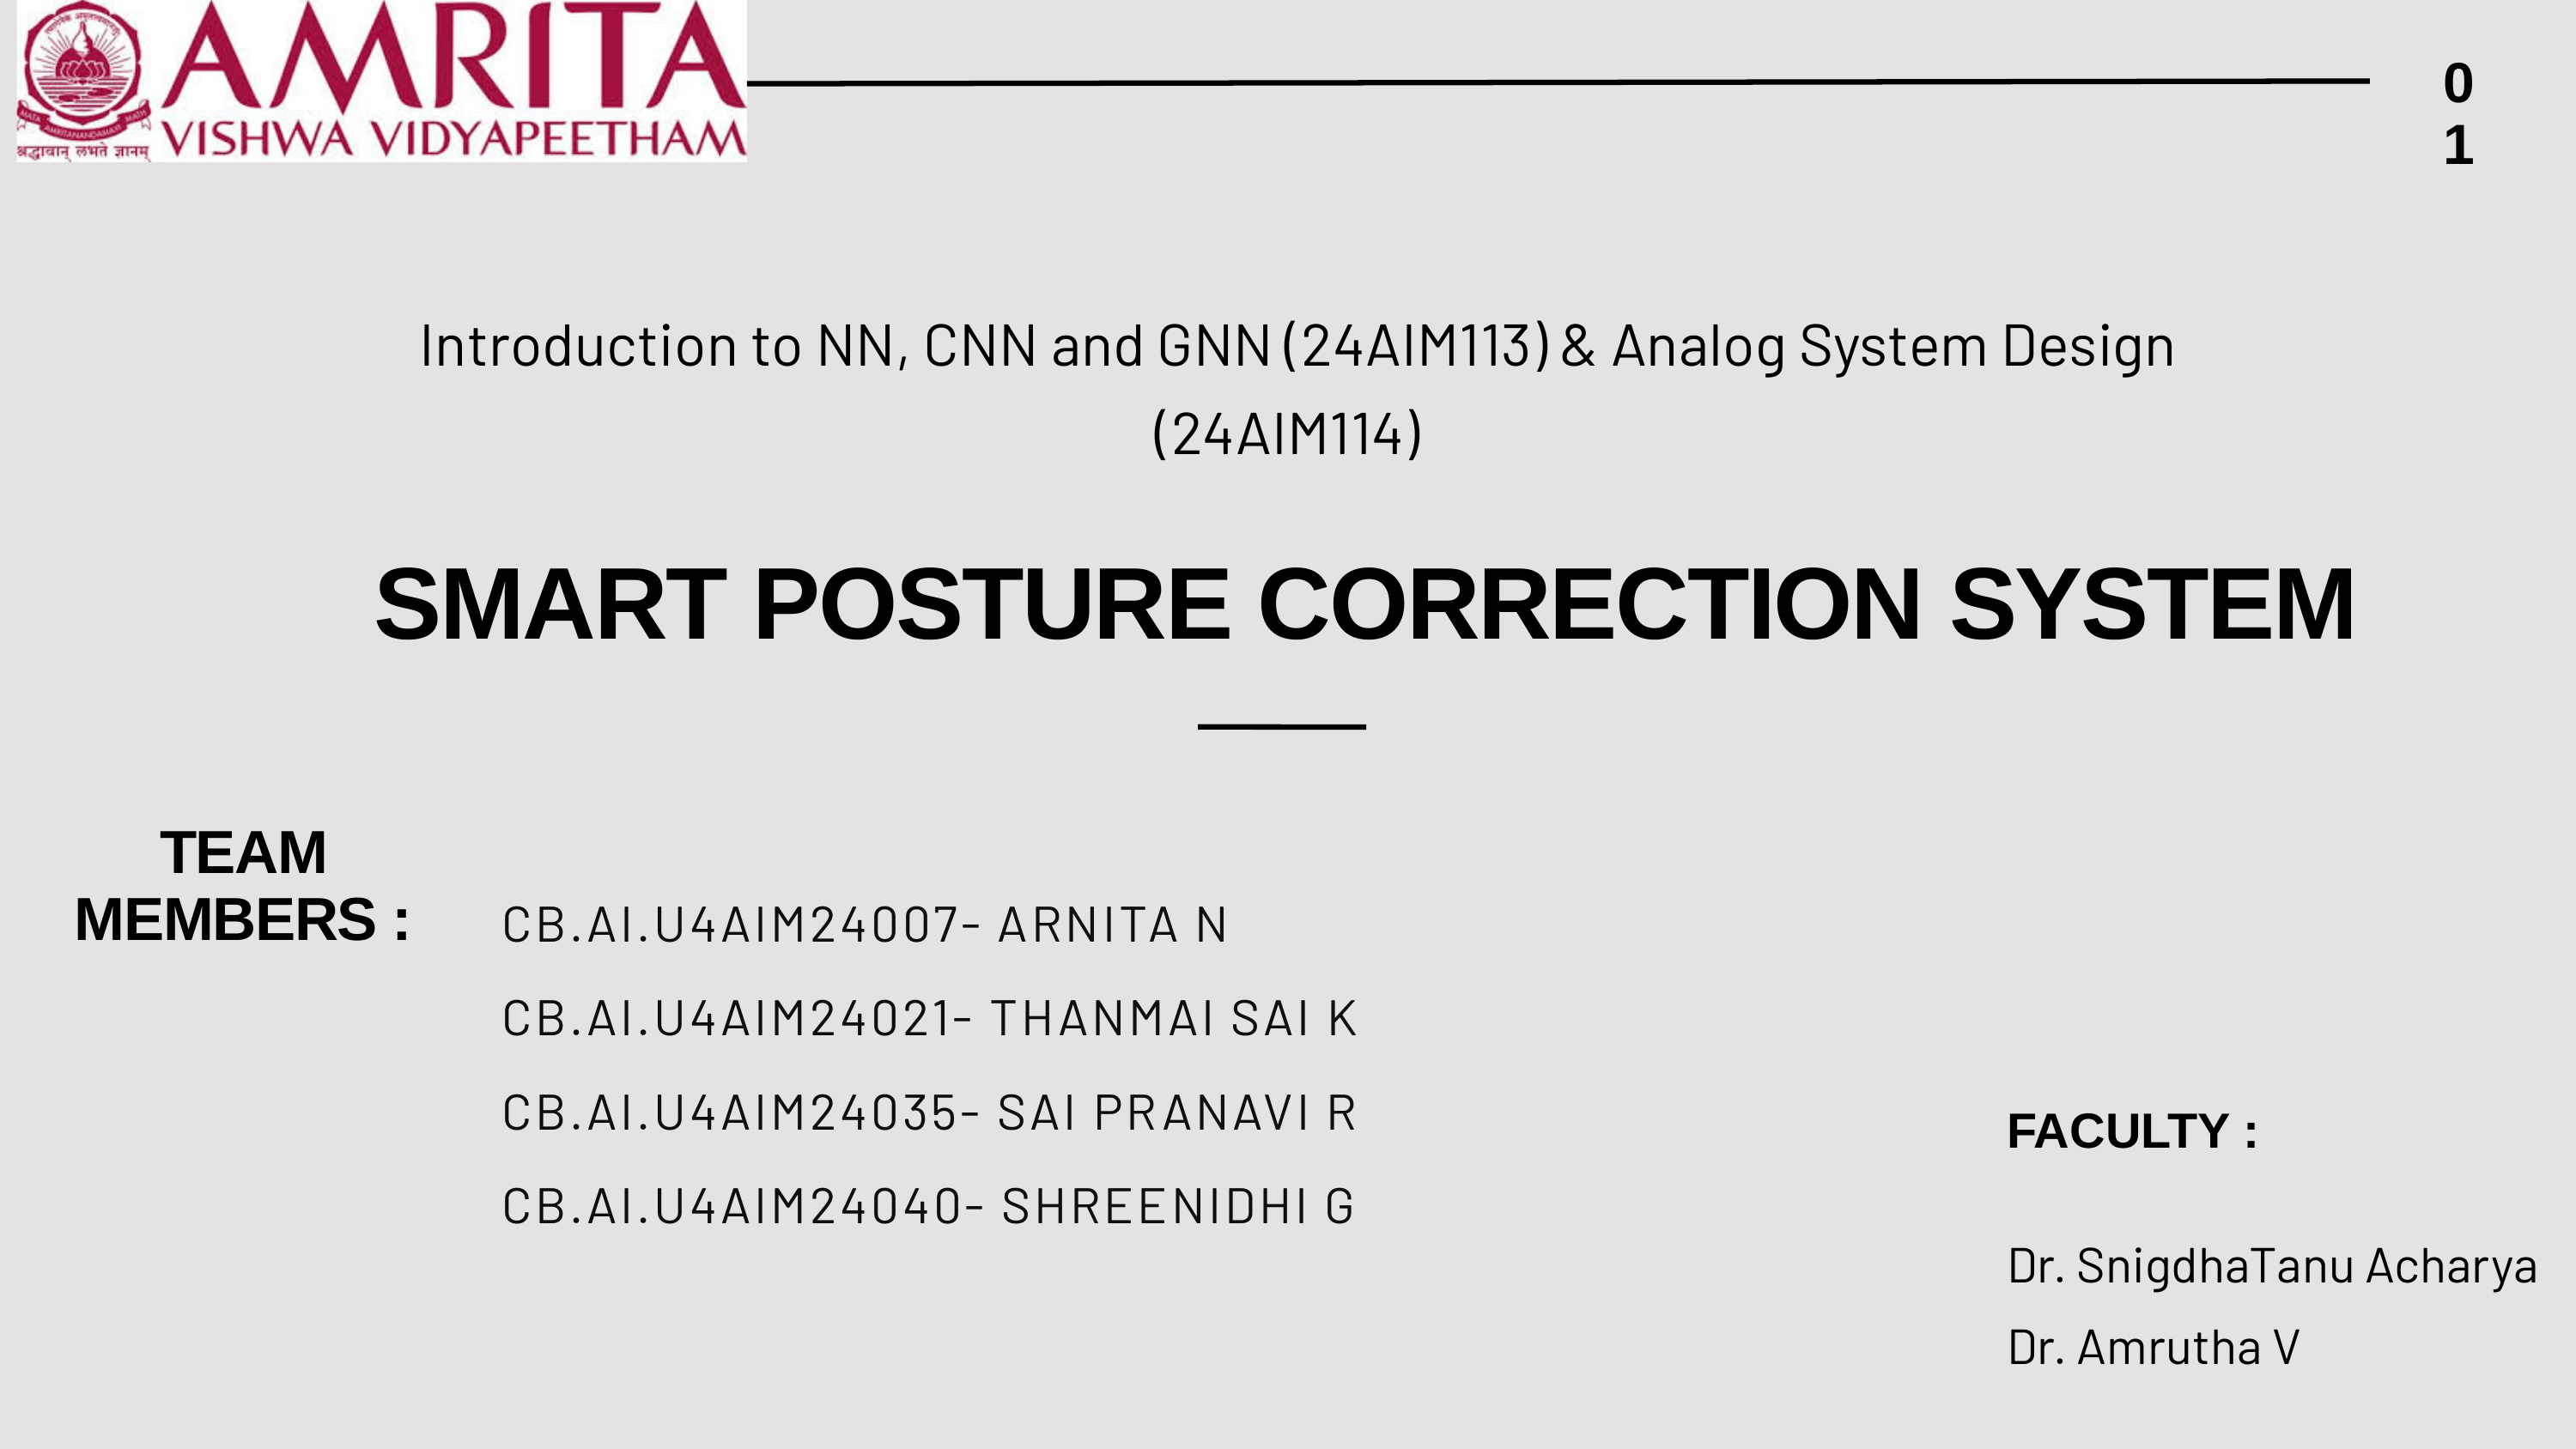

01

  Introduction to NN, CNN and GNN (24AIM113) & Analog System Design (24AIM114)
SMART POSTURE CORRECTION SYSTEM

CB.AI.U4AIM24007- ARNITA N CB.AI.U4AIM24021- THANMAI SAI K CB.AI.U4AIM24035- SAI PRANAVI R CB.AI.U4AIM24040- SHREENIDHI G

TEAM MEMBERS :
FACULTY :

Dr. SnigdhaTanu Acharya
Dr. Amrutha V